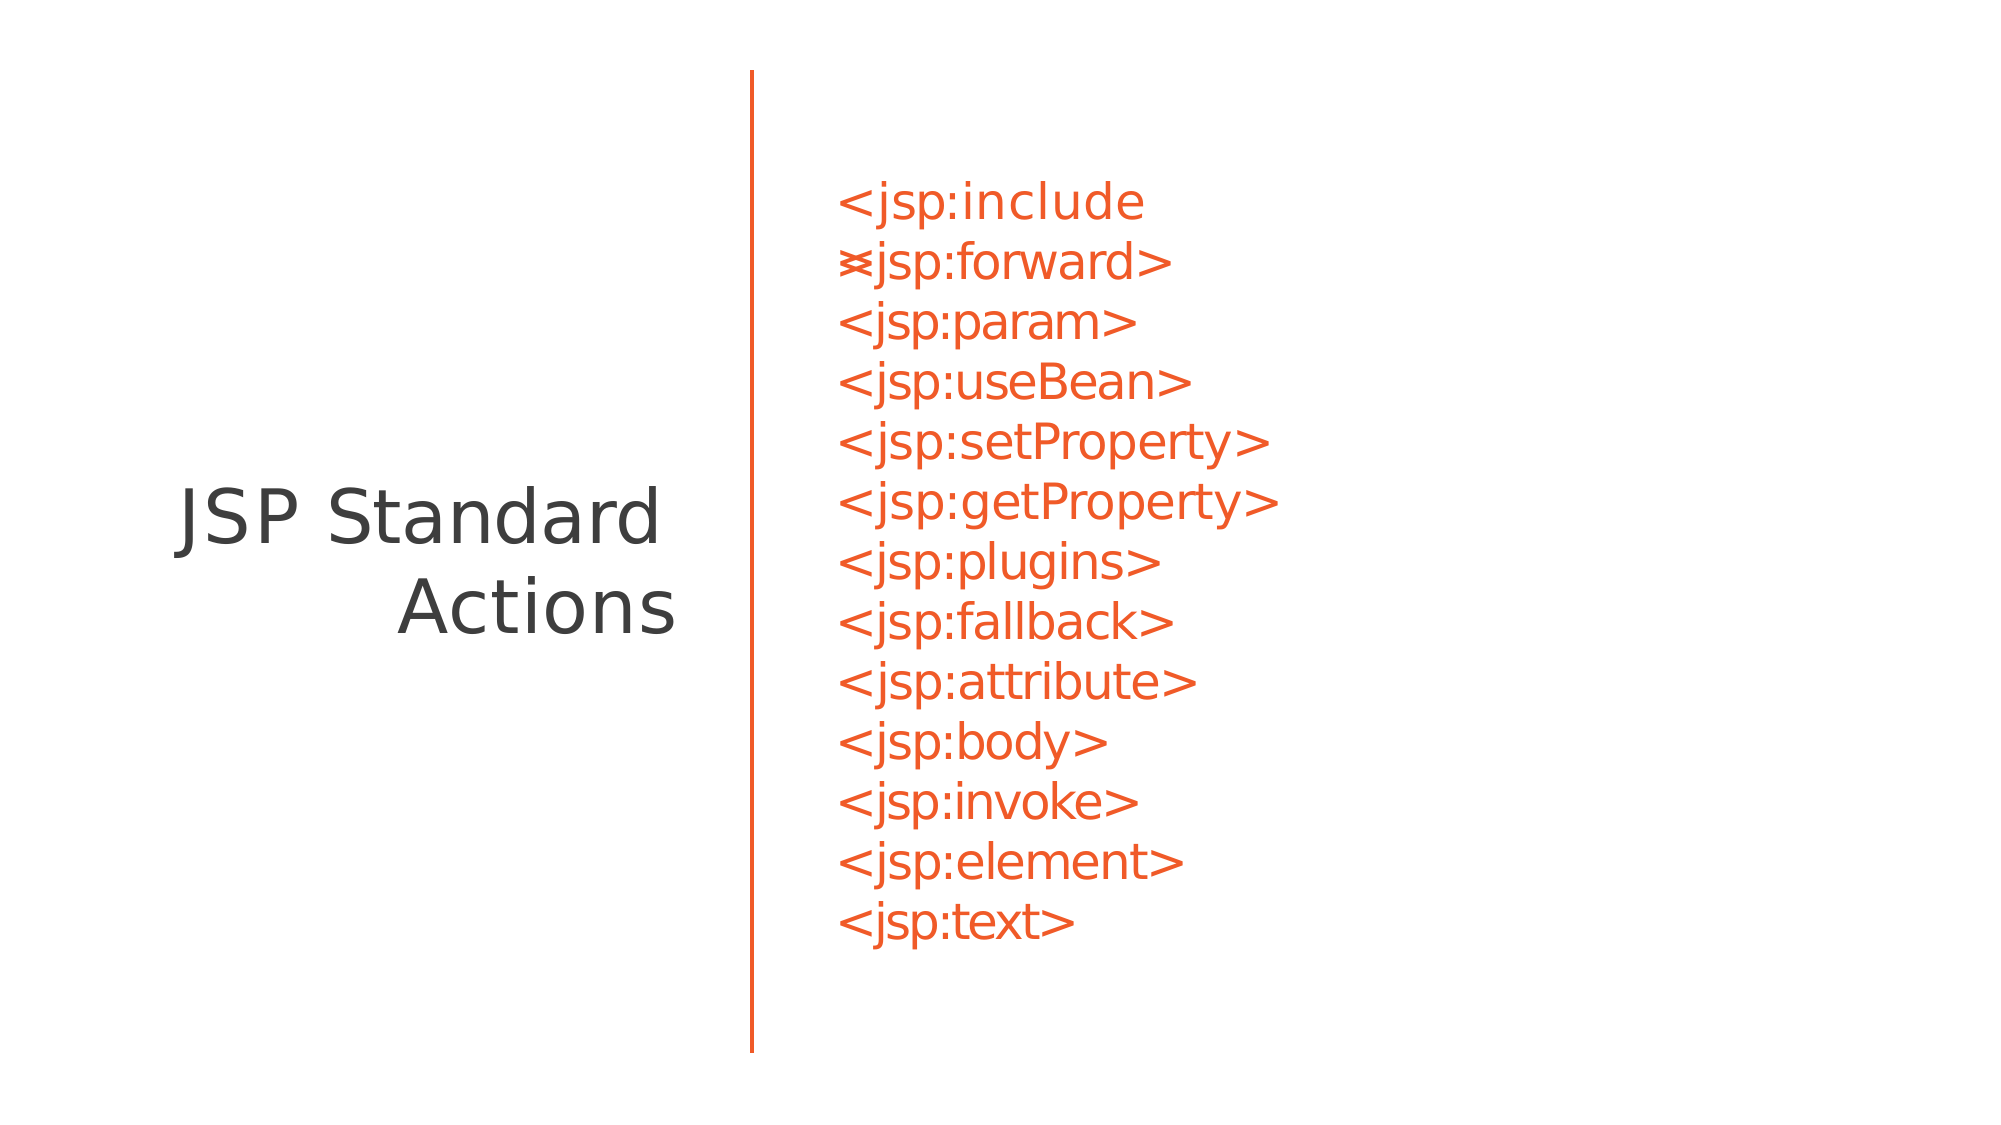

# <jsp:include>
<jsp:forward>
<jsp:param>
<jsp:useBean>
<jsp:setProperty>
<jsp:getProperty>
<jsp:plugins>
<jsp:fallback>
<jsp:attribute>
<jsp:body>
<jsp:invoke>
<jsp:element>
<jsp:text>
JSP Standard
Actions
4